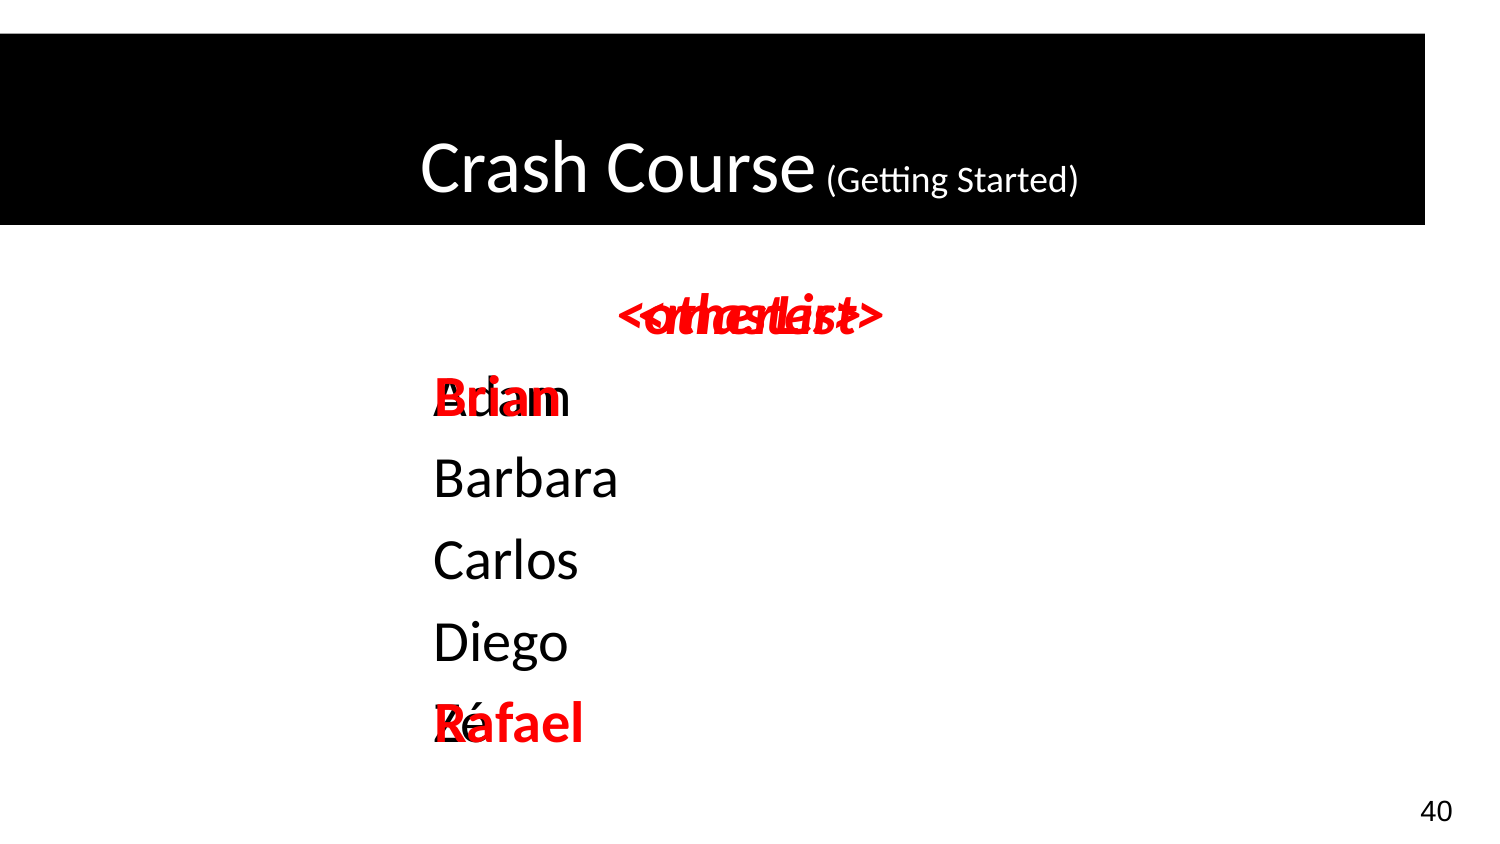

# Crash Course (Getting Started)
<otherList>
Brian

Rafael
<master>
Adam
Barbara
Carlos
Diego
Zé